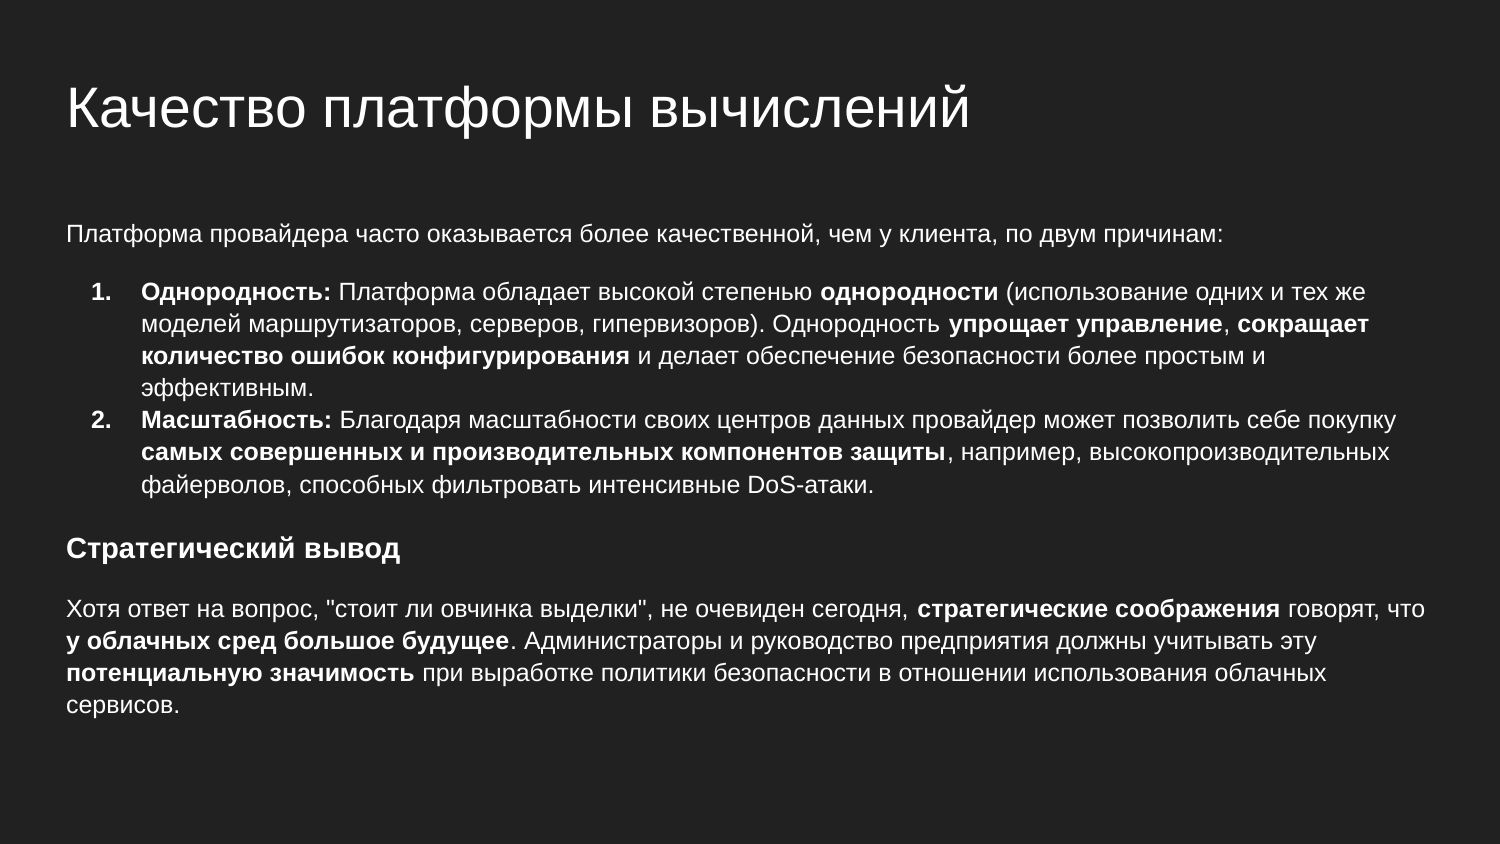

# Качество платформы вычислений
Платформа провайдера часто оказывается более качественной, чем у клиента, по двум причинам:
Однородность: Платформа обладает высокой степенью однородности (использование одних и тех же моделей маршрутизаторов, серверов, гипервизоров). Однородность упрощает управление, сокращает количество ошибок конфигурирования и делает обеспечение безопасности более простым и эффективным.
Масштабность: Благодаря масштабности своих центров данных провайдер может позволить себе покупку самых совершенных и производительных компонентов защиты, например, высокопроизводительных файерволов, способных фильтровать интенсивные DoS-атаки.
Стратегический вывод
Хотя ответ на вопрос, "стоит ли овчинка выделки", не очевиден сегодня, стратегические соображения говорят, что у облачных сред большое будущее. Администраторы и руководство предприятия должны учитывать эту потенциальную значимость при выработке политики безопасности в отношении использования облачных сервисов.